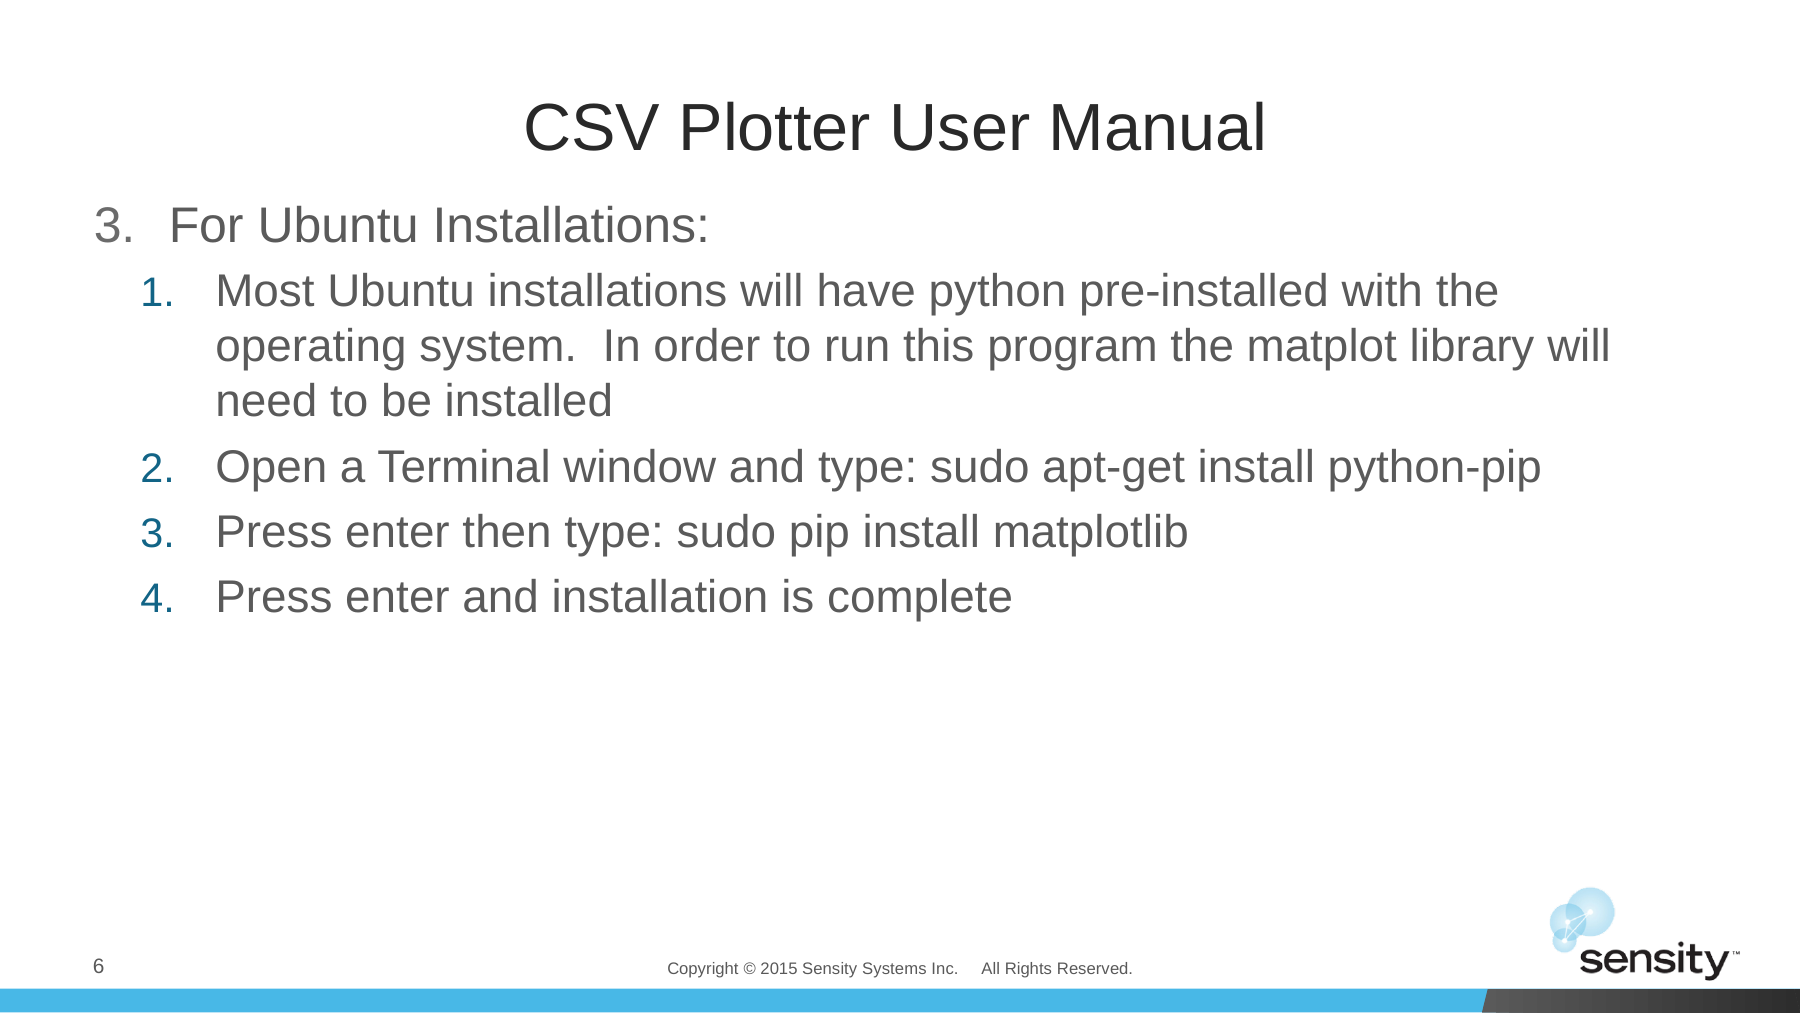

# CSV Plotter User Manual
For Ubuntu Installations:
Most Ubuntu installations will have python pre-installed with the operating system.  In order to run this program the matplot library will need to be installed
Open a Terminal window and type: sudo apt-get install python-pip
Press enter then type: sudo pip install matplotlib
Press enter and installation is complete